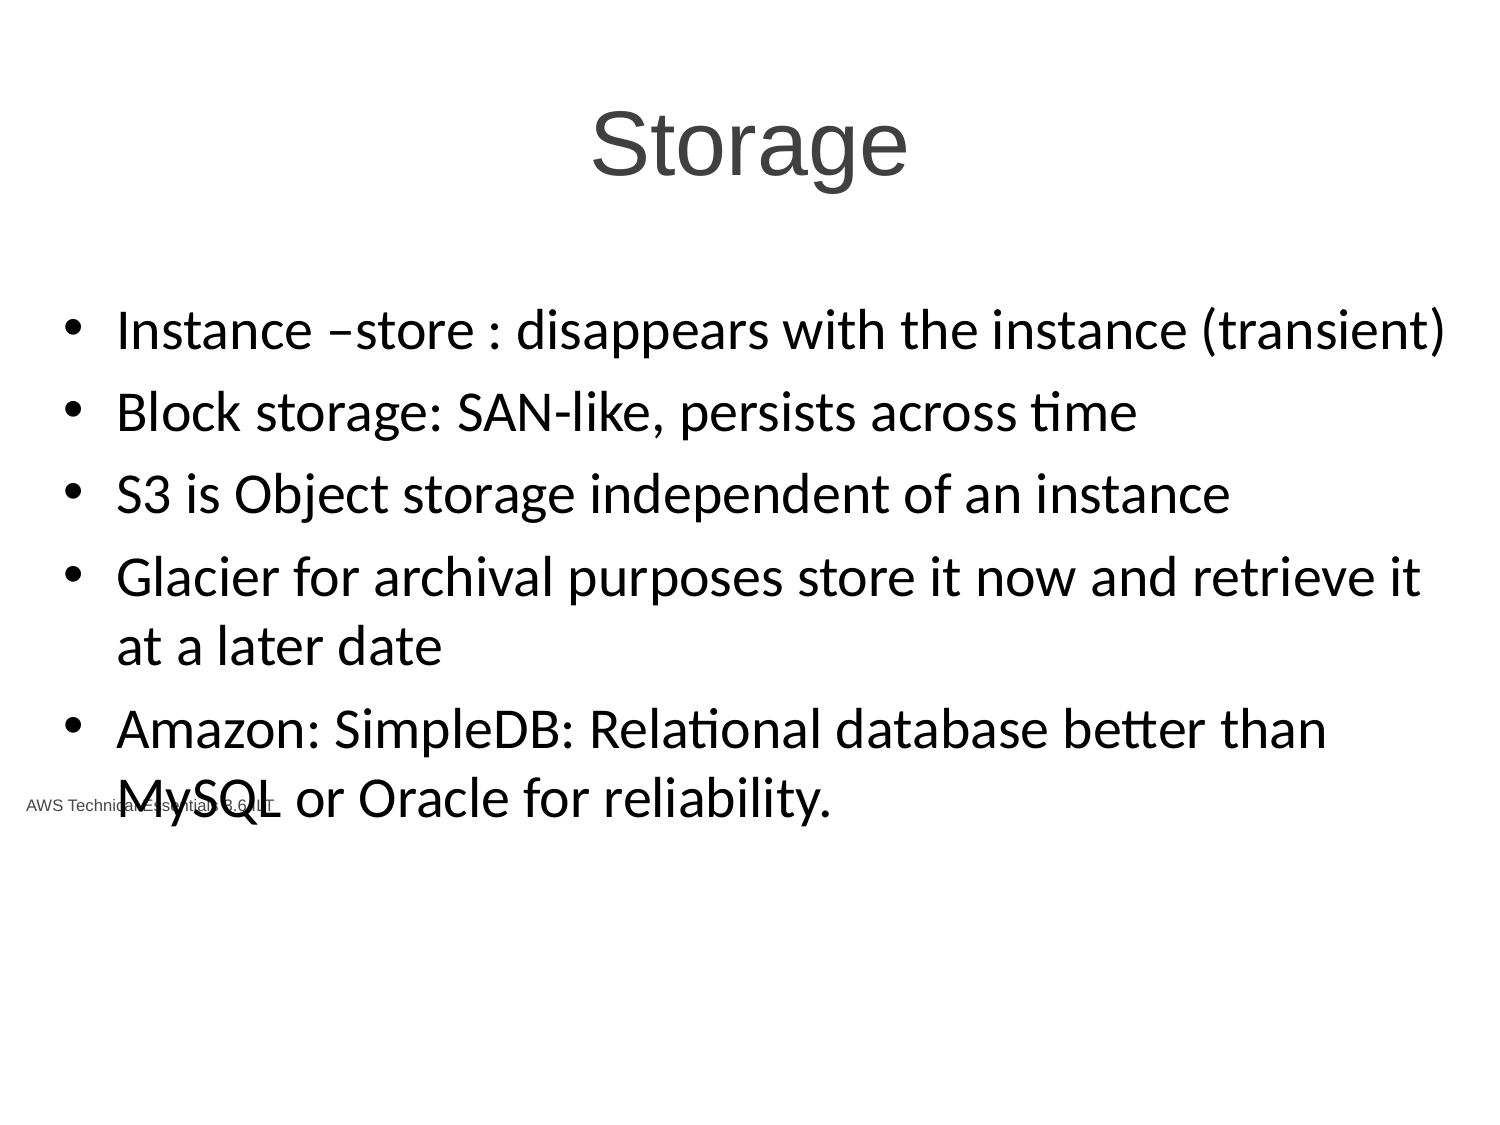

# Storage
Instance –store : disappears with the instance (transient)
Block storage: SAN-like, persists across time
S3 is Object storage independent of an instance
Glacier for archival purposes store it now and retrieve it at a later date
Amazon: SimpleDB: Relational database better than MySQL or Oracle for reliability.
AWS Technical Essentials 3.6 ILT